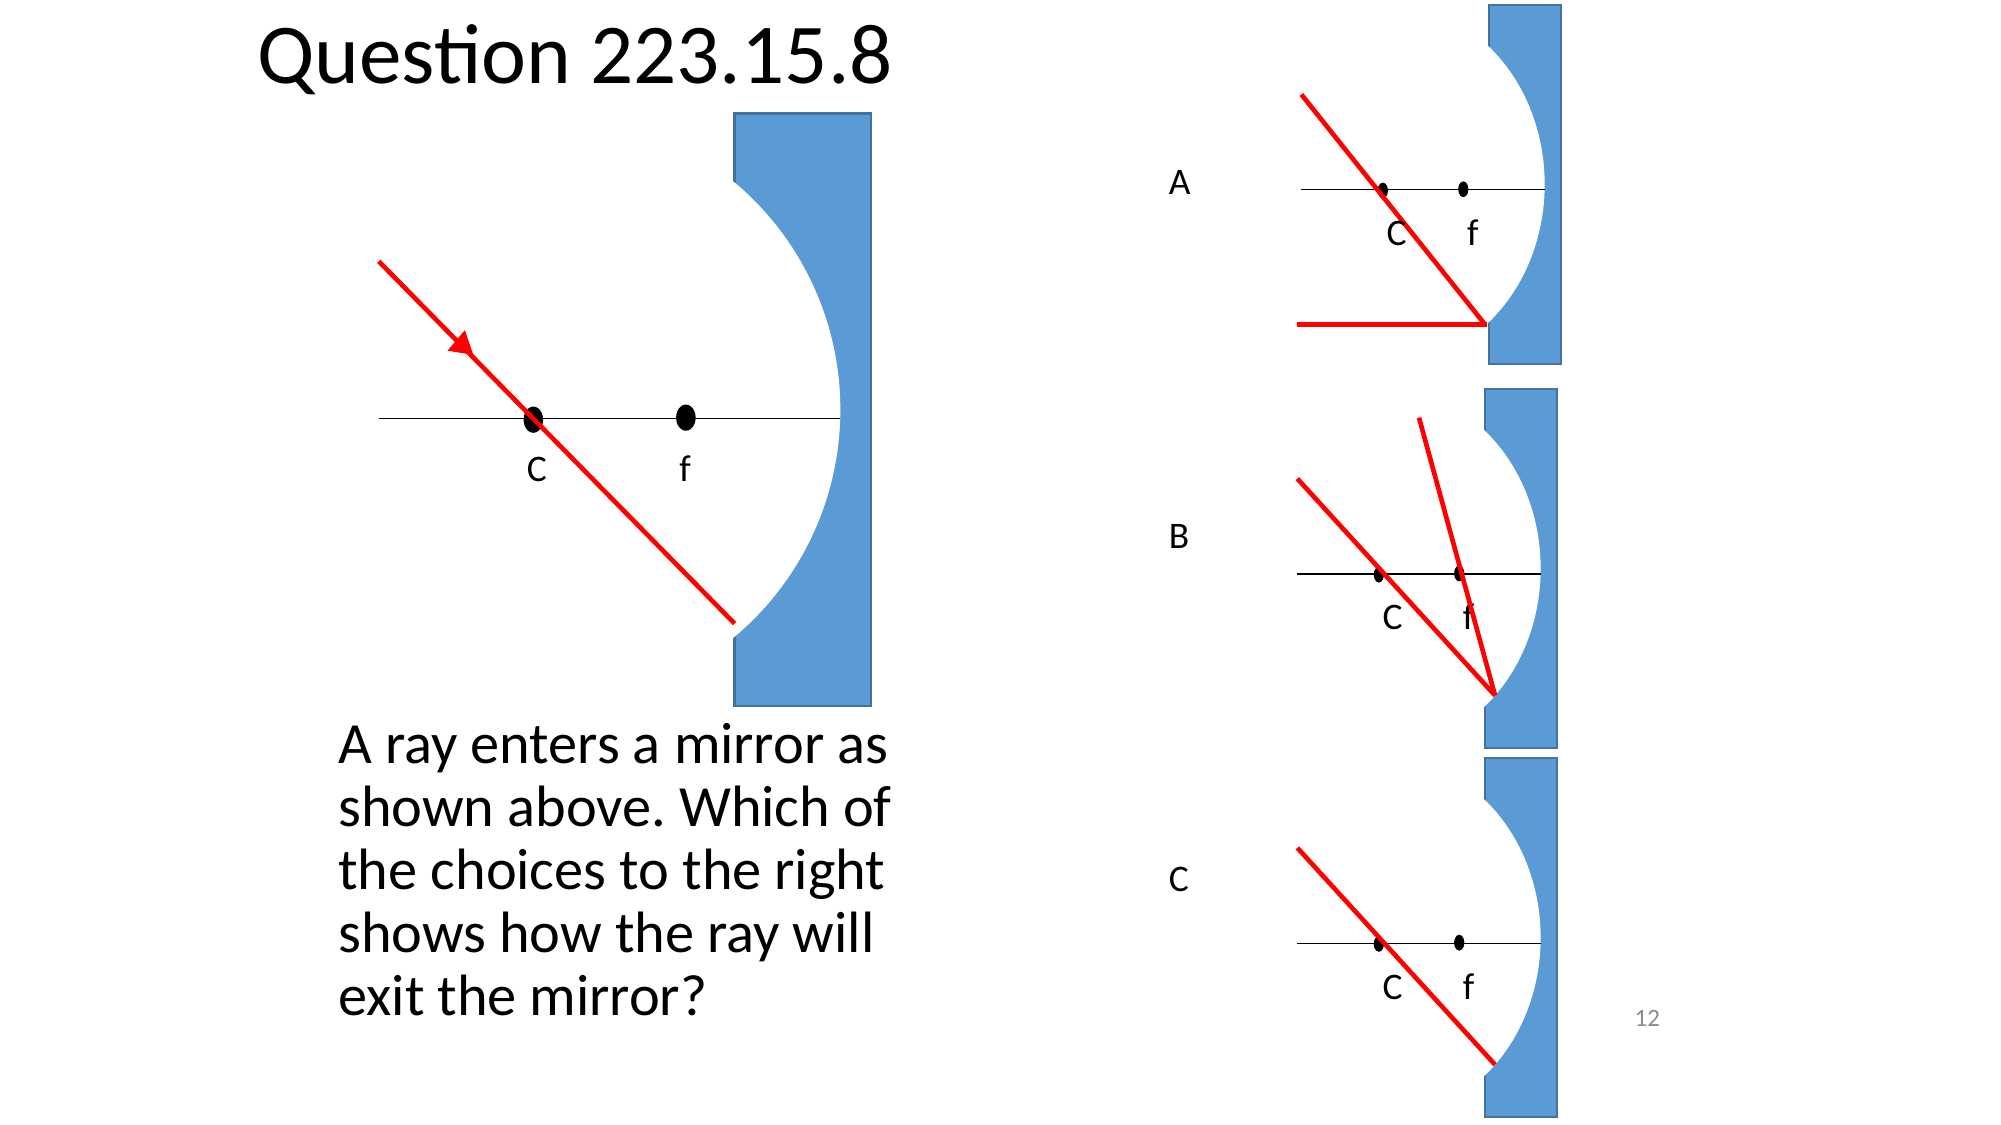

# Question 223.15.8

C
f

C
f
A

C
f
B
A ray enters a mirror as shown above. Which of the choices to the right shows how the ray will exit the mirror?

C
f
C
12